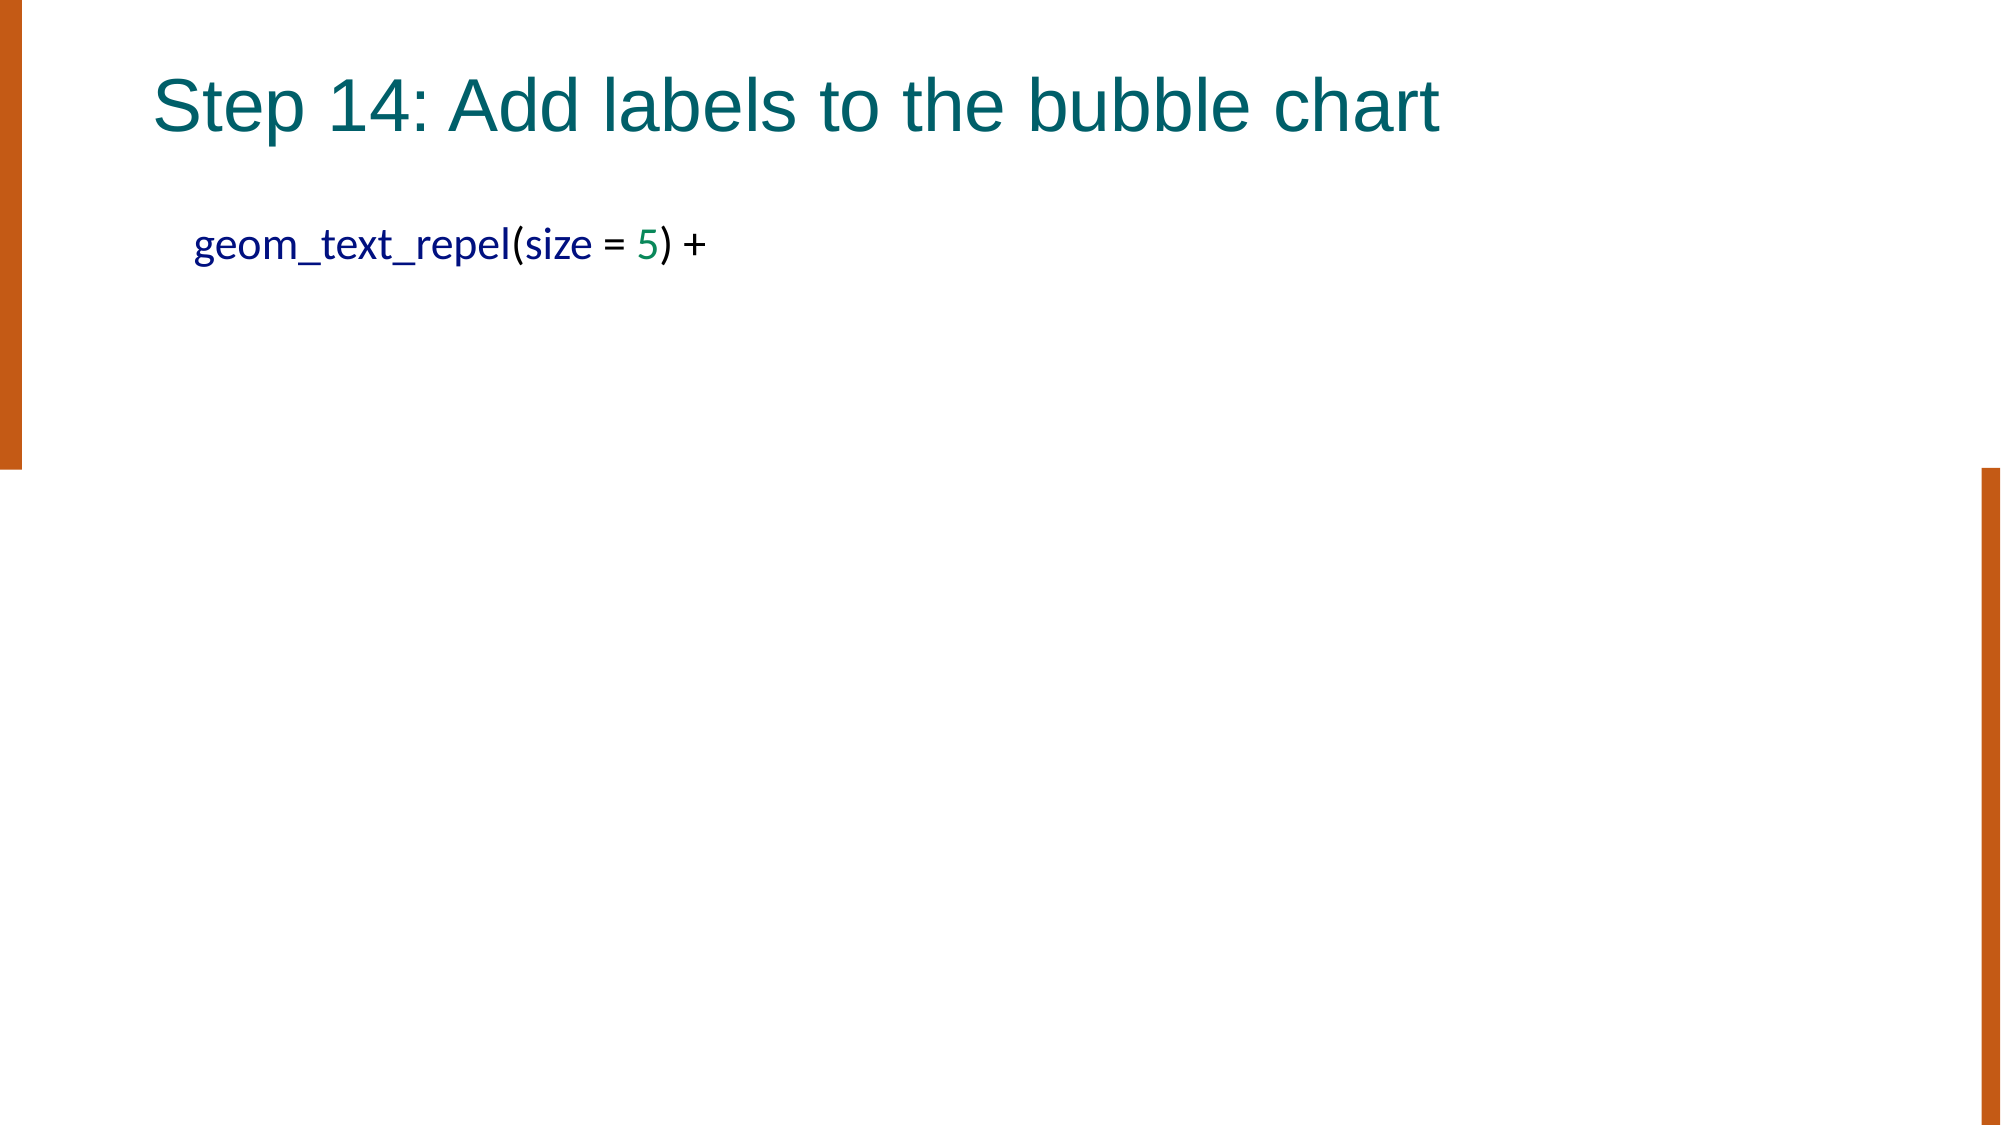

# Step 14: Add labels to the bubble chart
    geom_text_repel(size = 5) +